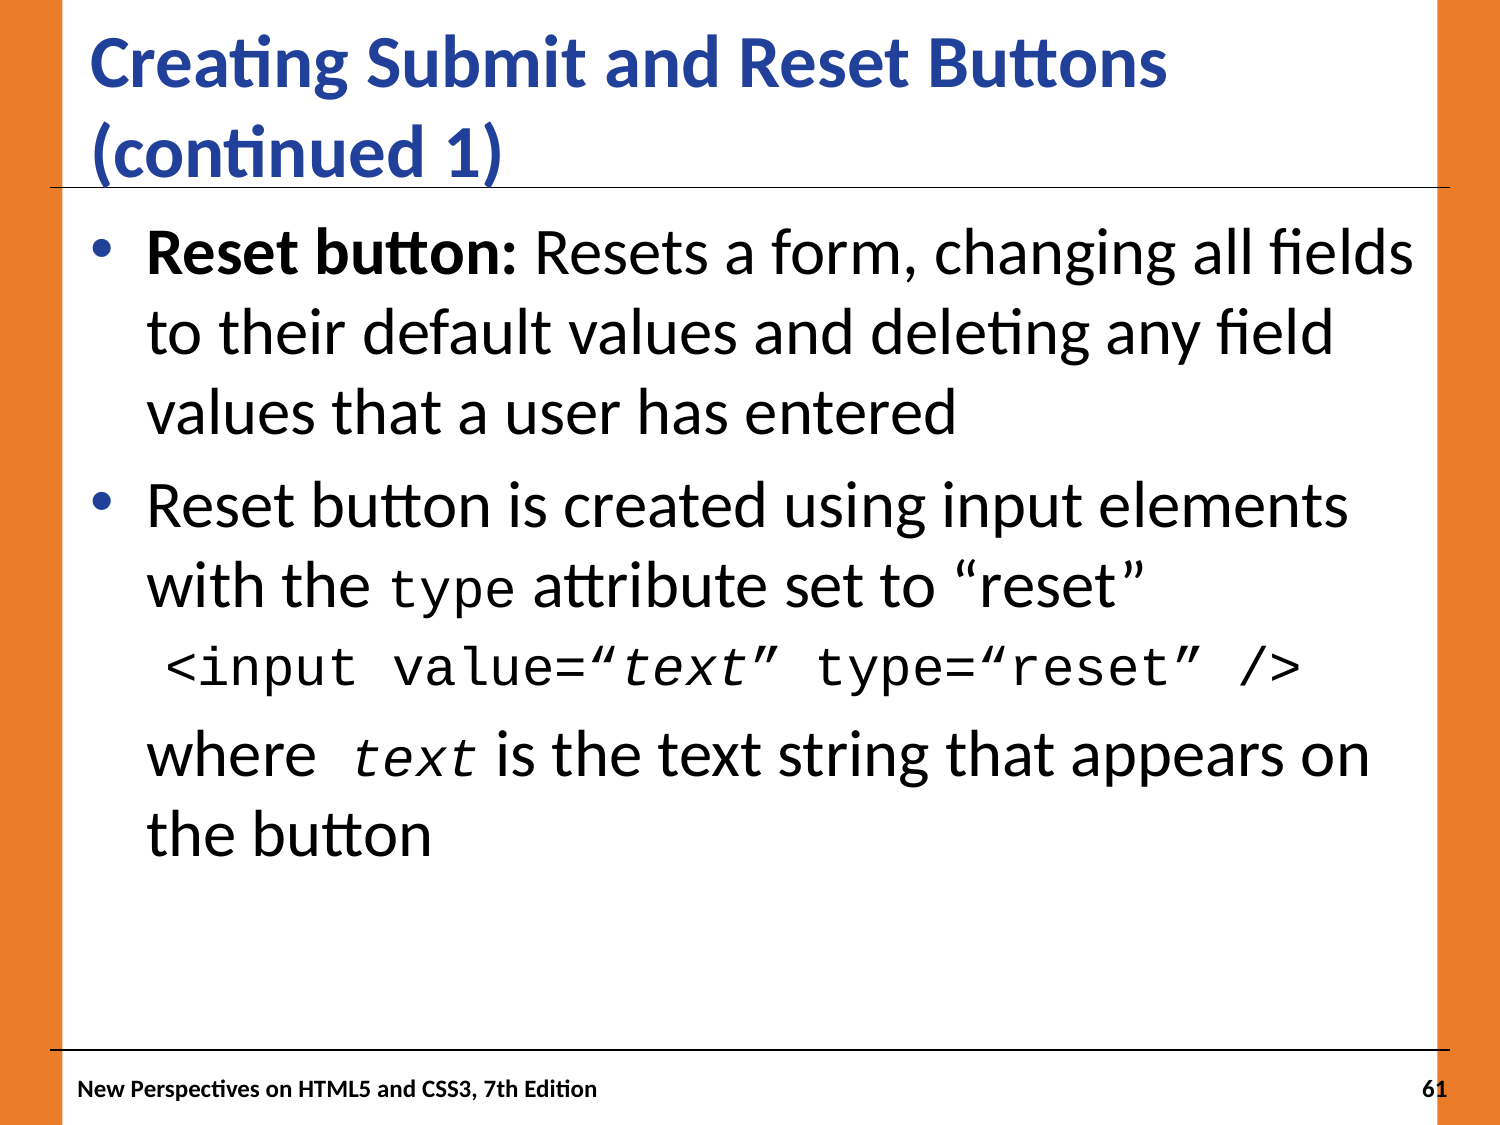

# Creating Submit and Reset Buttons (continued 1)
Reset button: Resets a form, changing all fields to their default values and deleting any field values that a user has entered
Reset button is created using input elements with the type attribute set to “reset”
<input value=“text” type=“reset” />
where text is the text string that appears on the button
New Perspectives on HTML5 and CSS3, 7th Edition
61